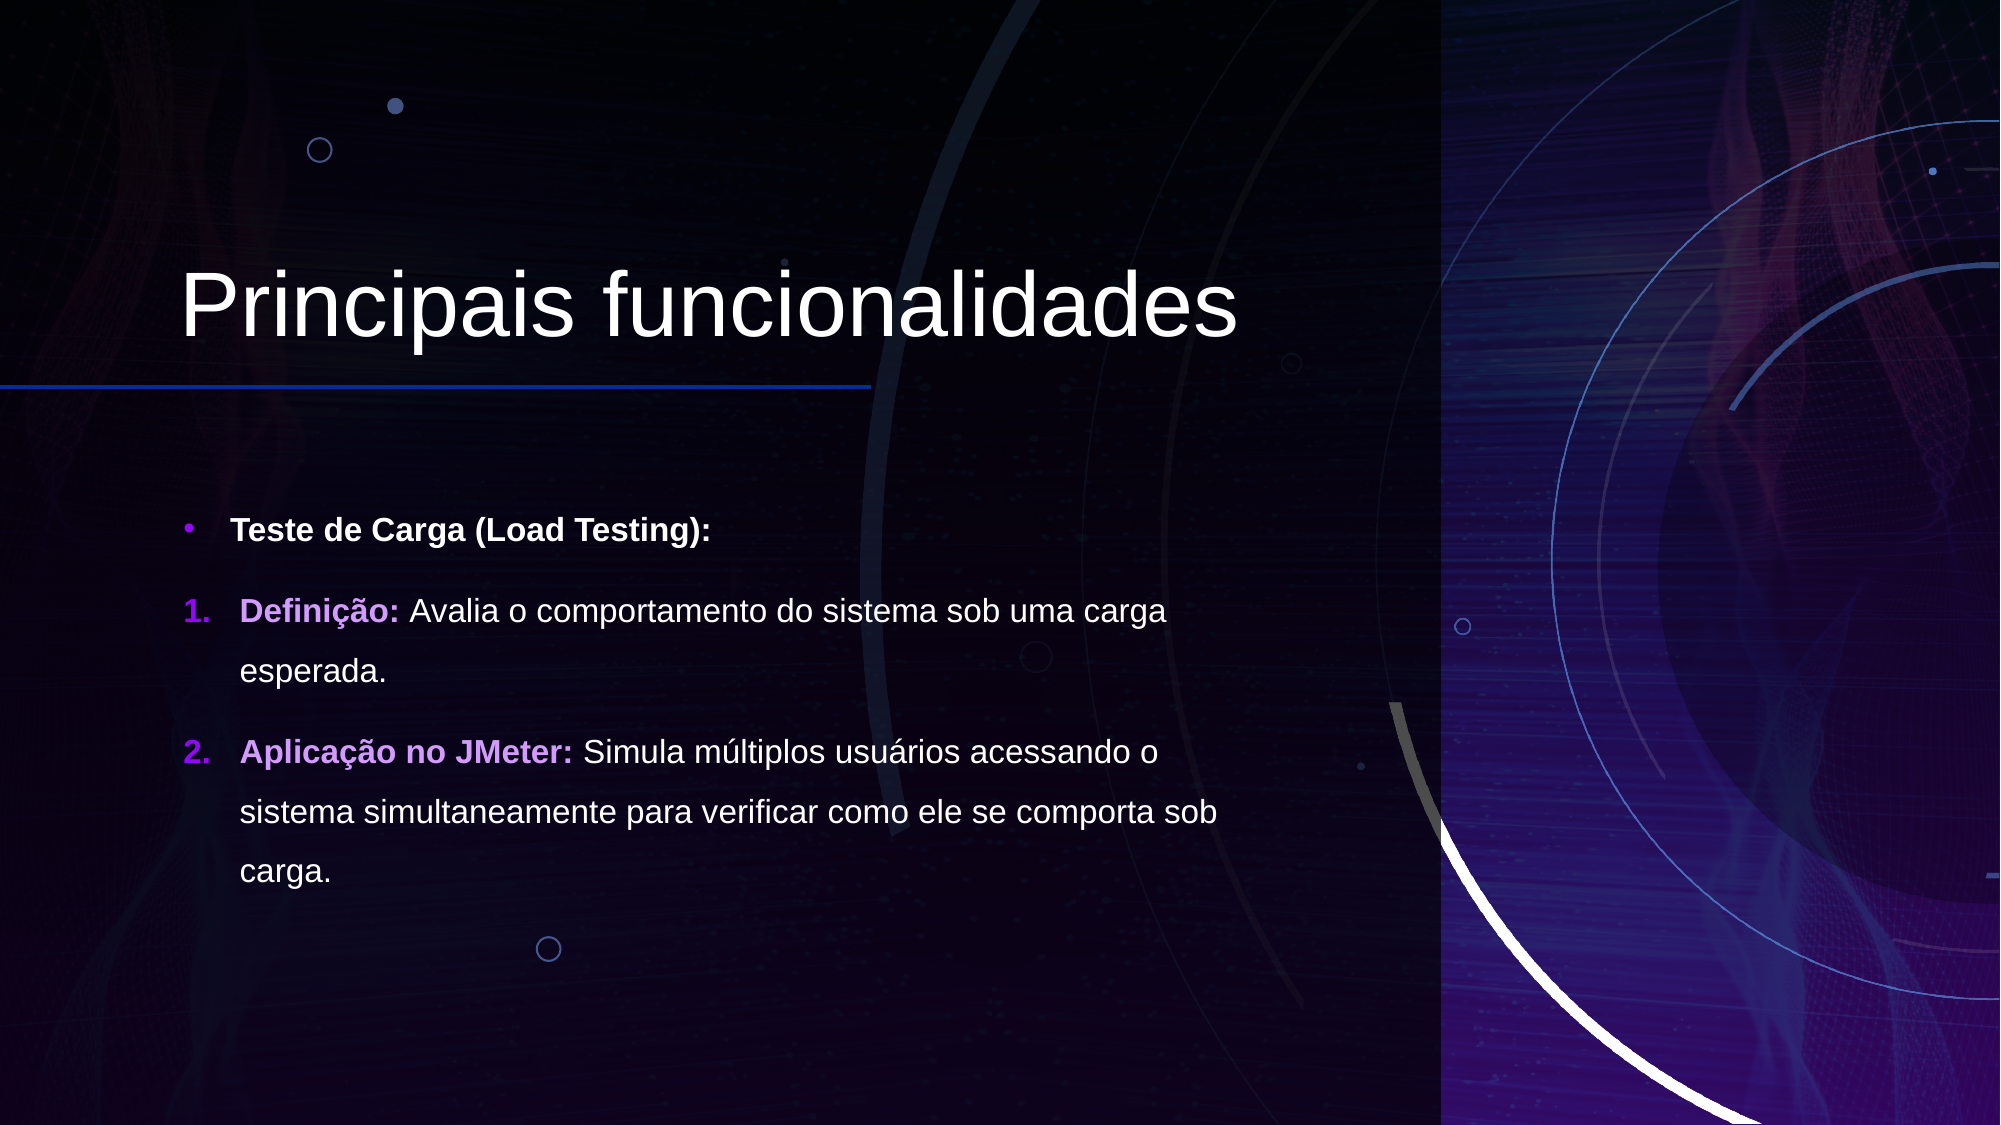

# Principais funcionalidades
Teste de Carga (Load Testing):
Definição: Avalia o comportamento do sistema sob uma carga esperada.
Aplicação no JMeter: Simula múltiplos usuários acessando o sistema simultaneamente para verificar como ele se comporta sob carga.